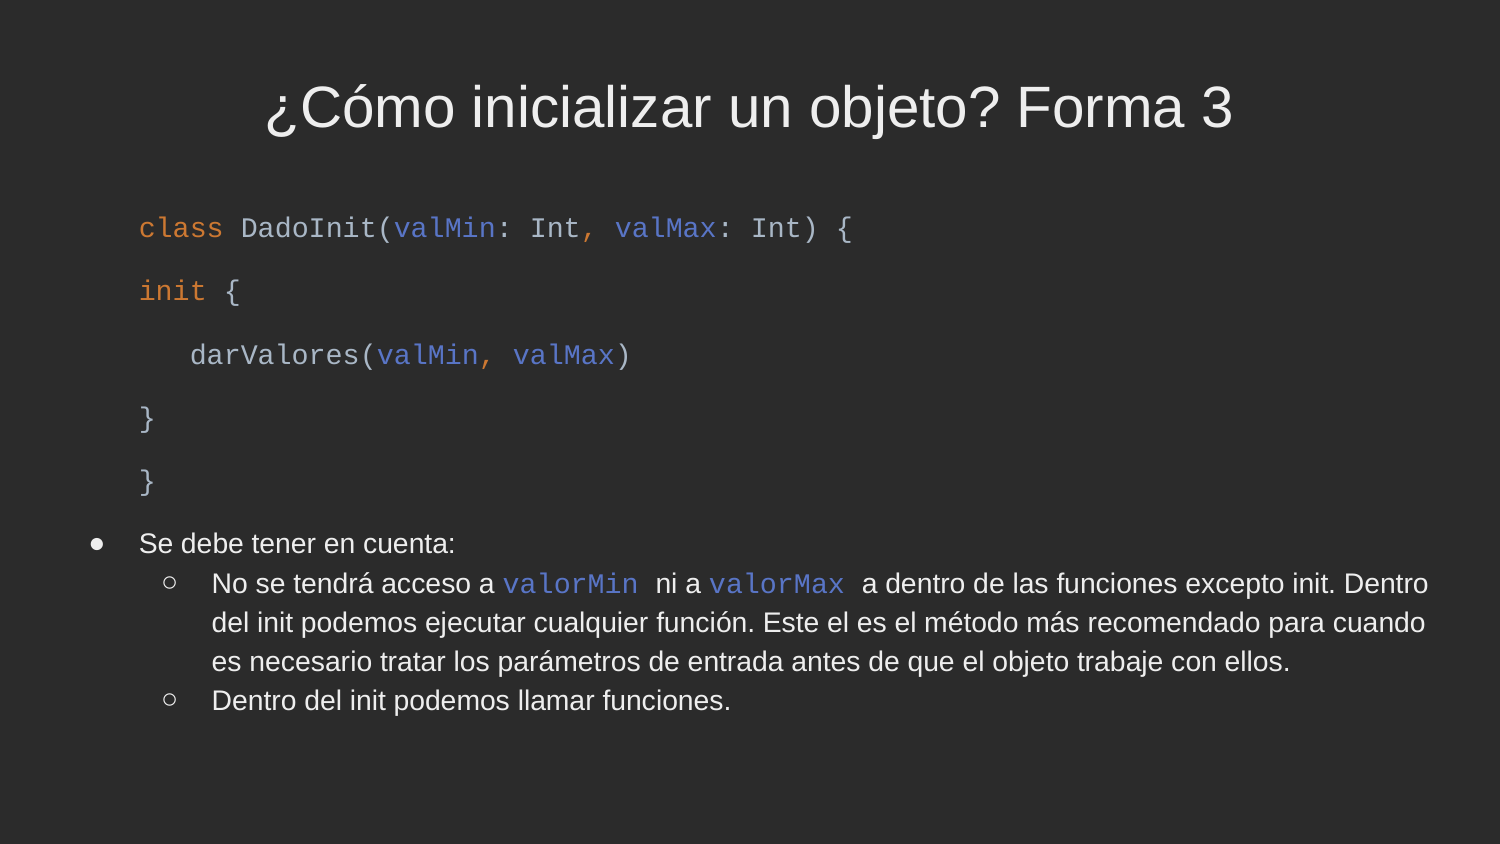

¿Cómo inicializar un objeto? Forma 3
class DadoInit(valMin: Int, valMax: Int) {
init {
   darValores(valMin, valMax)
}
}
Se debe tener en cuenta:
No se tendrá acceso a valorMin ni a valorMax a dentro de las funciones excepto init. Dentro del init podemos ejecutar cualquier función. Este el es el método más recomendado para cuando es necesario tratar los parámetros de entrada antes de que el objeto trabaje con ellos.
Dentro del init podemos llamar funciones.